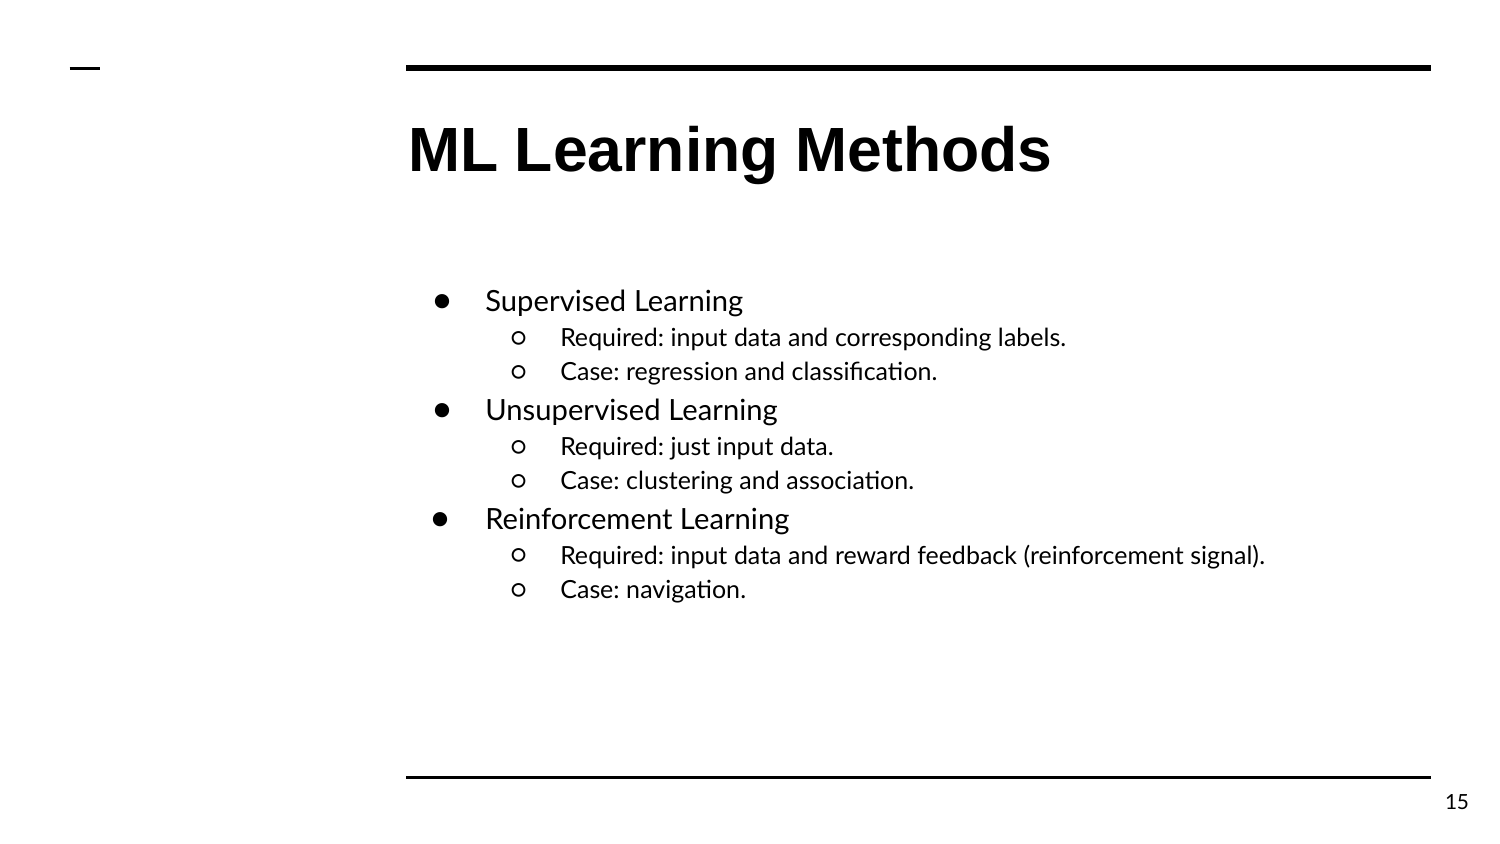

# ML Learning Methods
Supervised Learning
Required: input data and corresponding labels.
Case: regression and classification.
Unsupervised Learning
Required: just input data.
Case: clustering and association.
Reinforcement Learning
Required: input data and reward feedback (reinforcement signal).
Case: navigation.
15